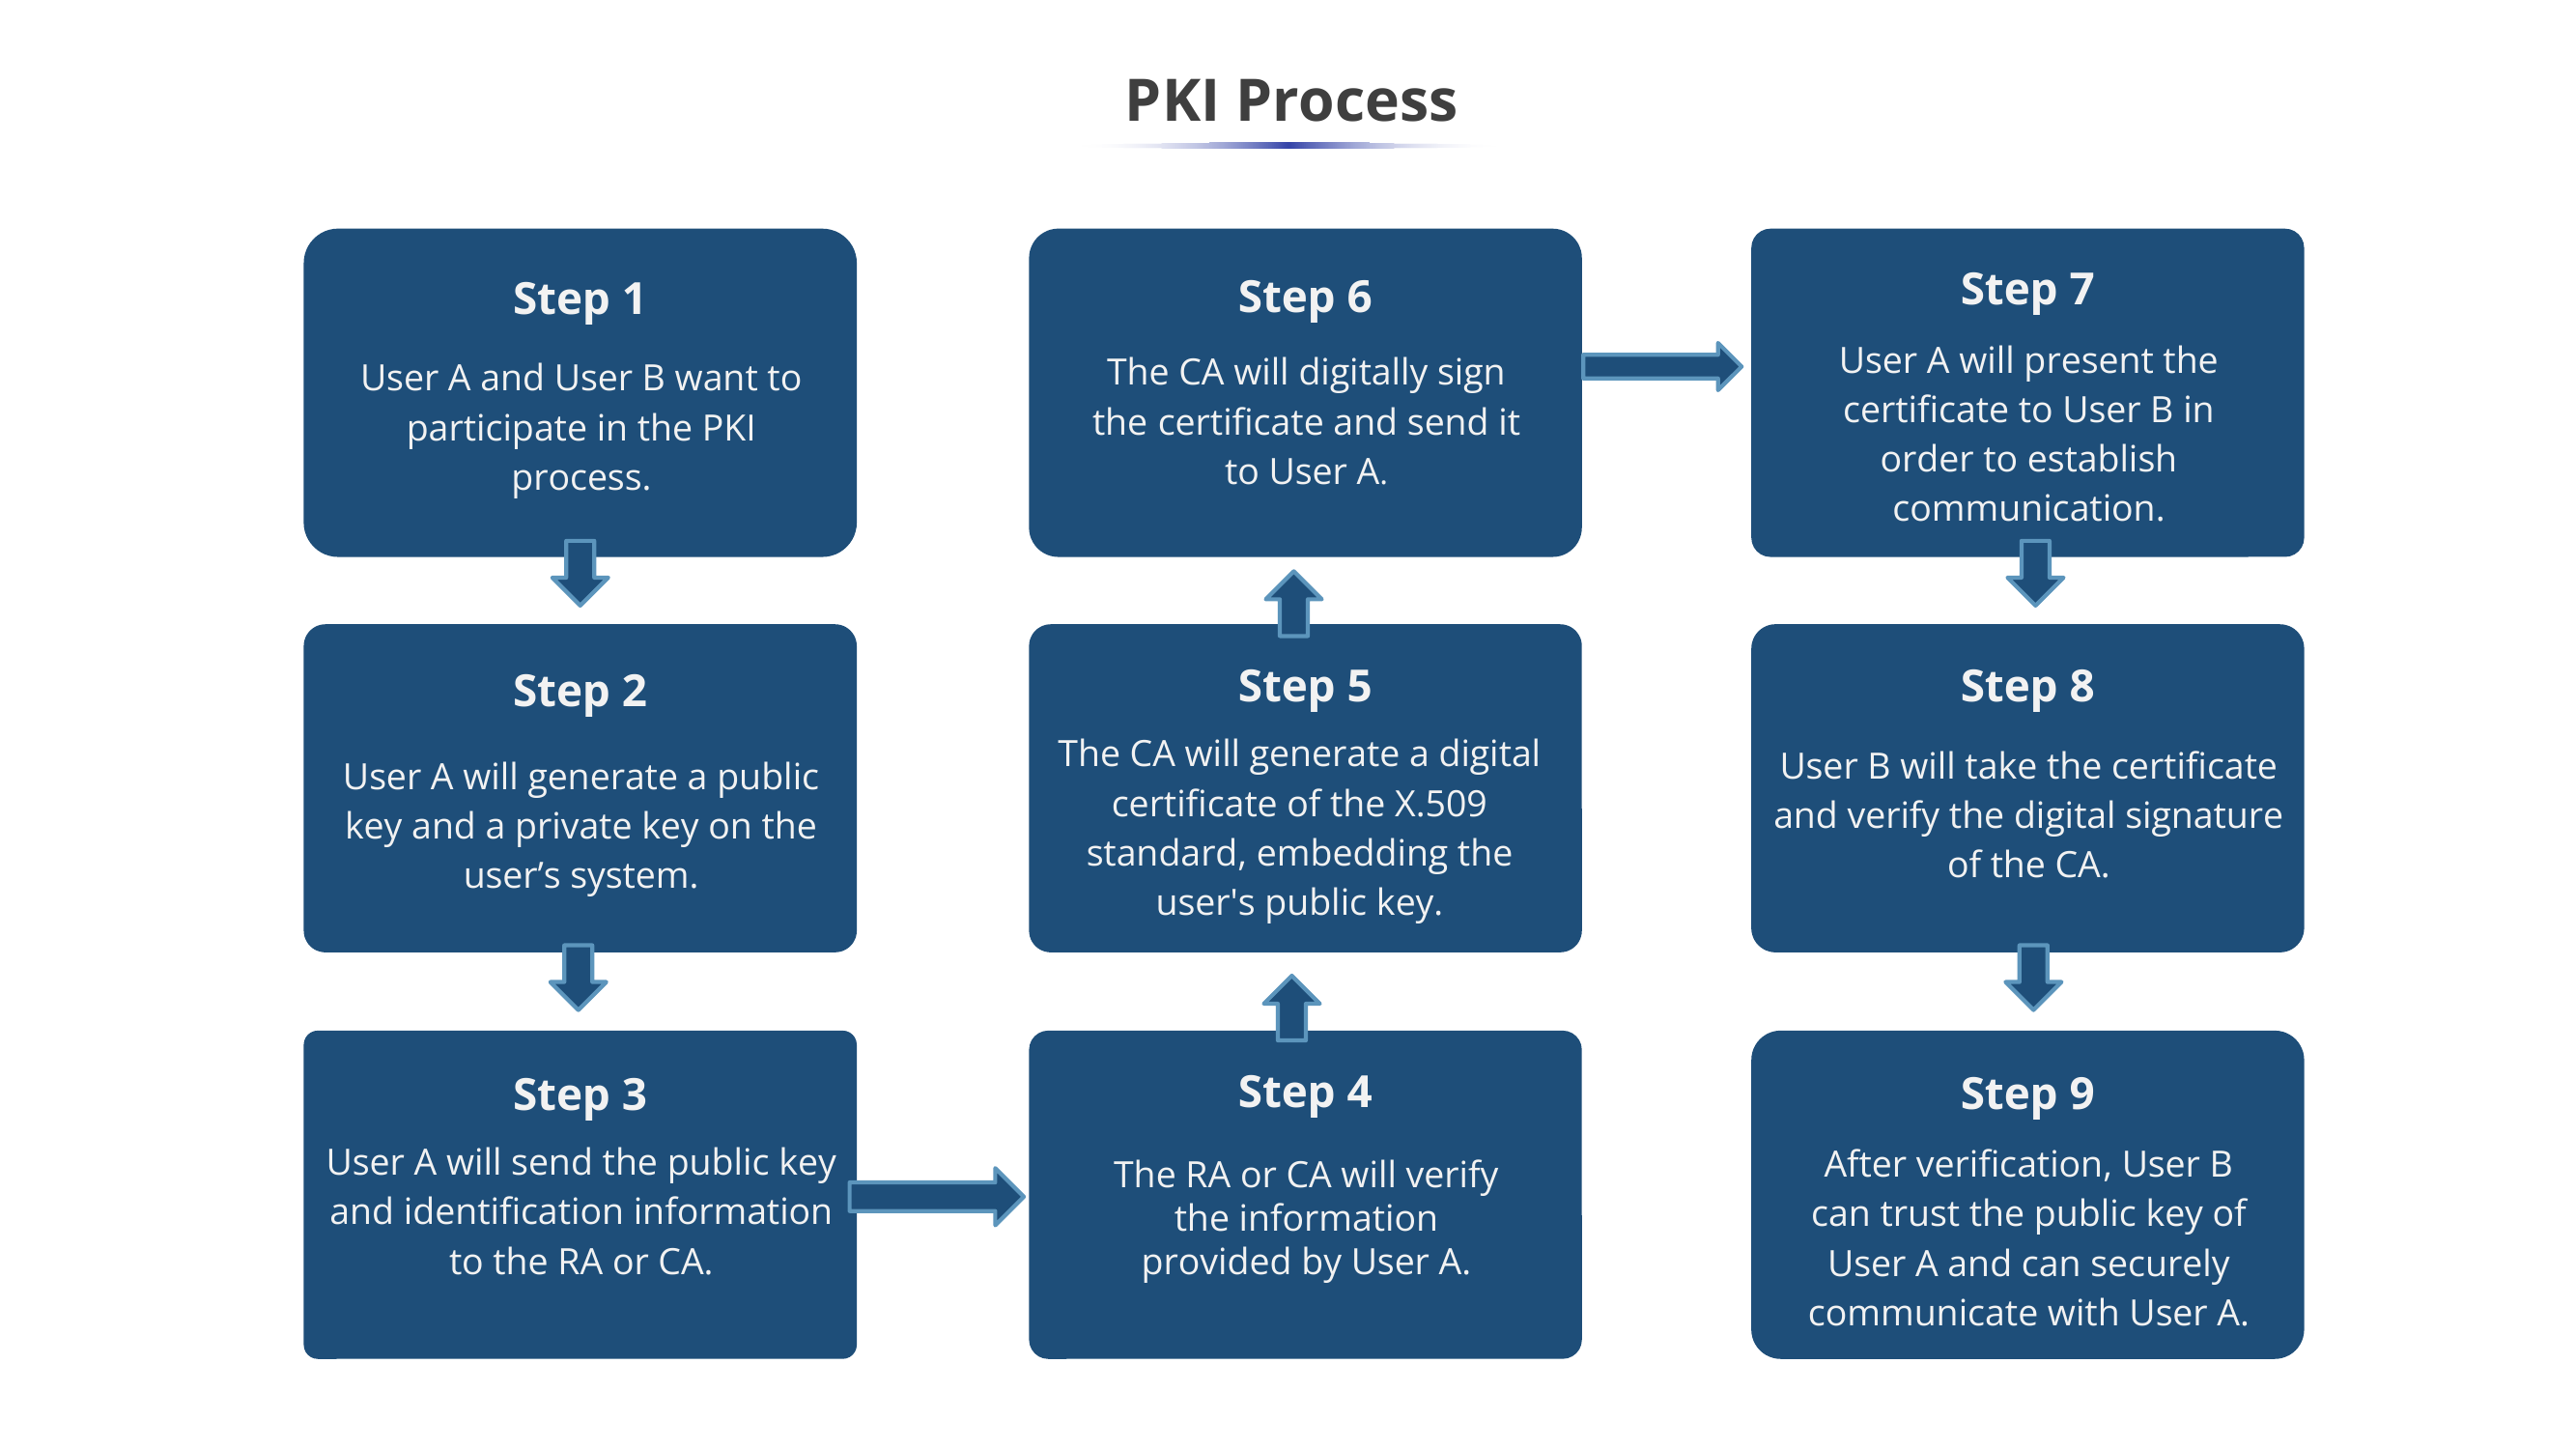

# PKI Process

Step 1

Step 6

Step 7

User A will present the certificate to User B in order to establish communication.
The CA will digitally sign the certificate and send it to User A.
User A and User B want to participate in the PKI process.

Step 2

Step 5

Step 8

The CA will generate a digital certificate of the X.509 standard, embedding the user's public key.
User B will take the certificate
and verify the digital signature
of the CA.
User A will generate a public key and a private key on the user’s system.

Step 3

Step 4

Step 9

User A will send the public key and identification information to the RA or CA.
After verification, User B can trust the public key of User A and can securely communicate with User A.
The RA or CA will verify the information provided by User A.